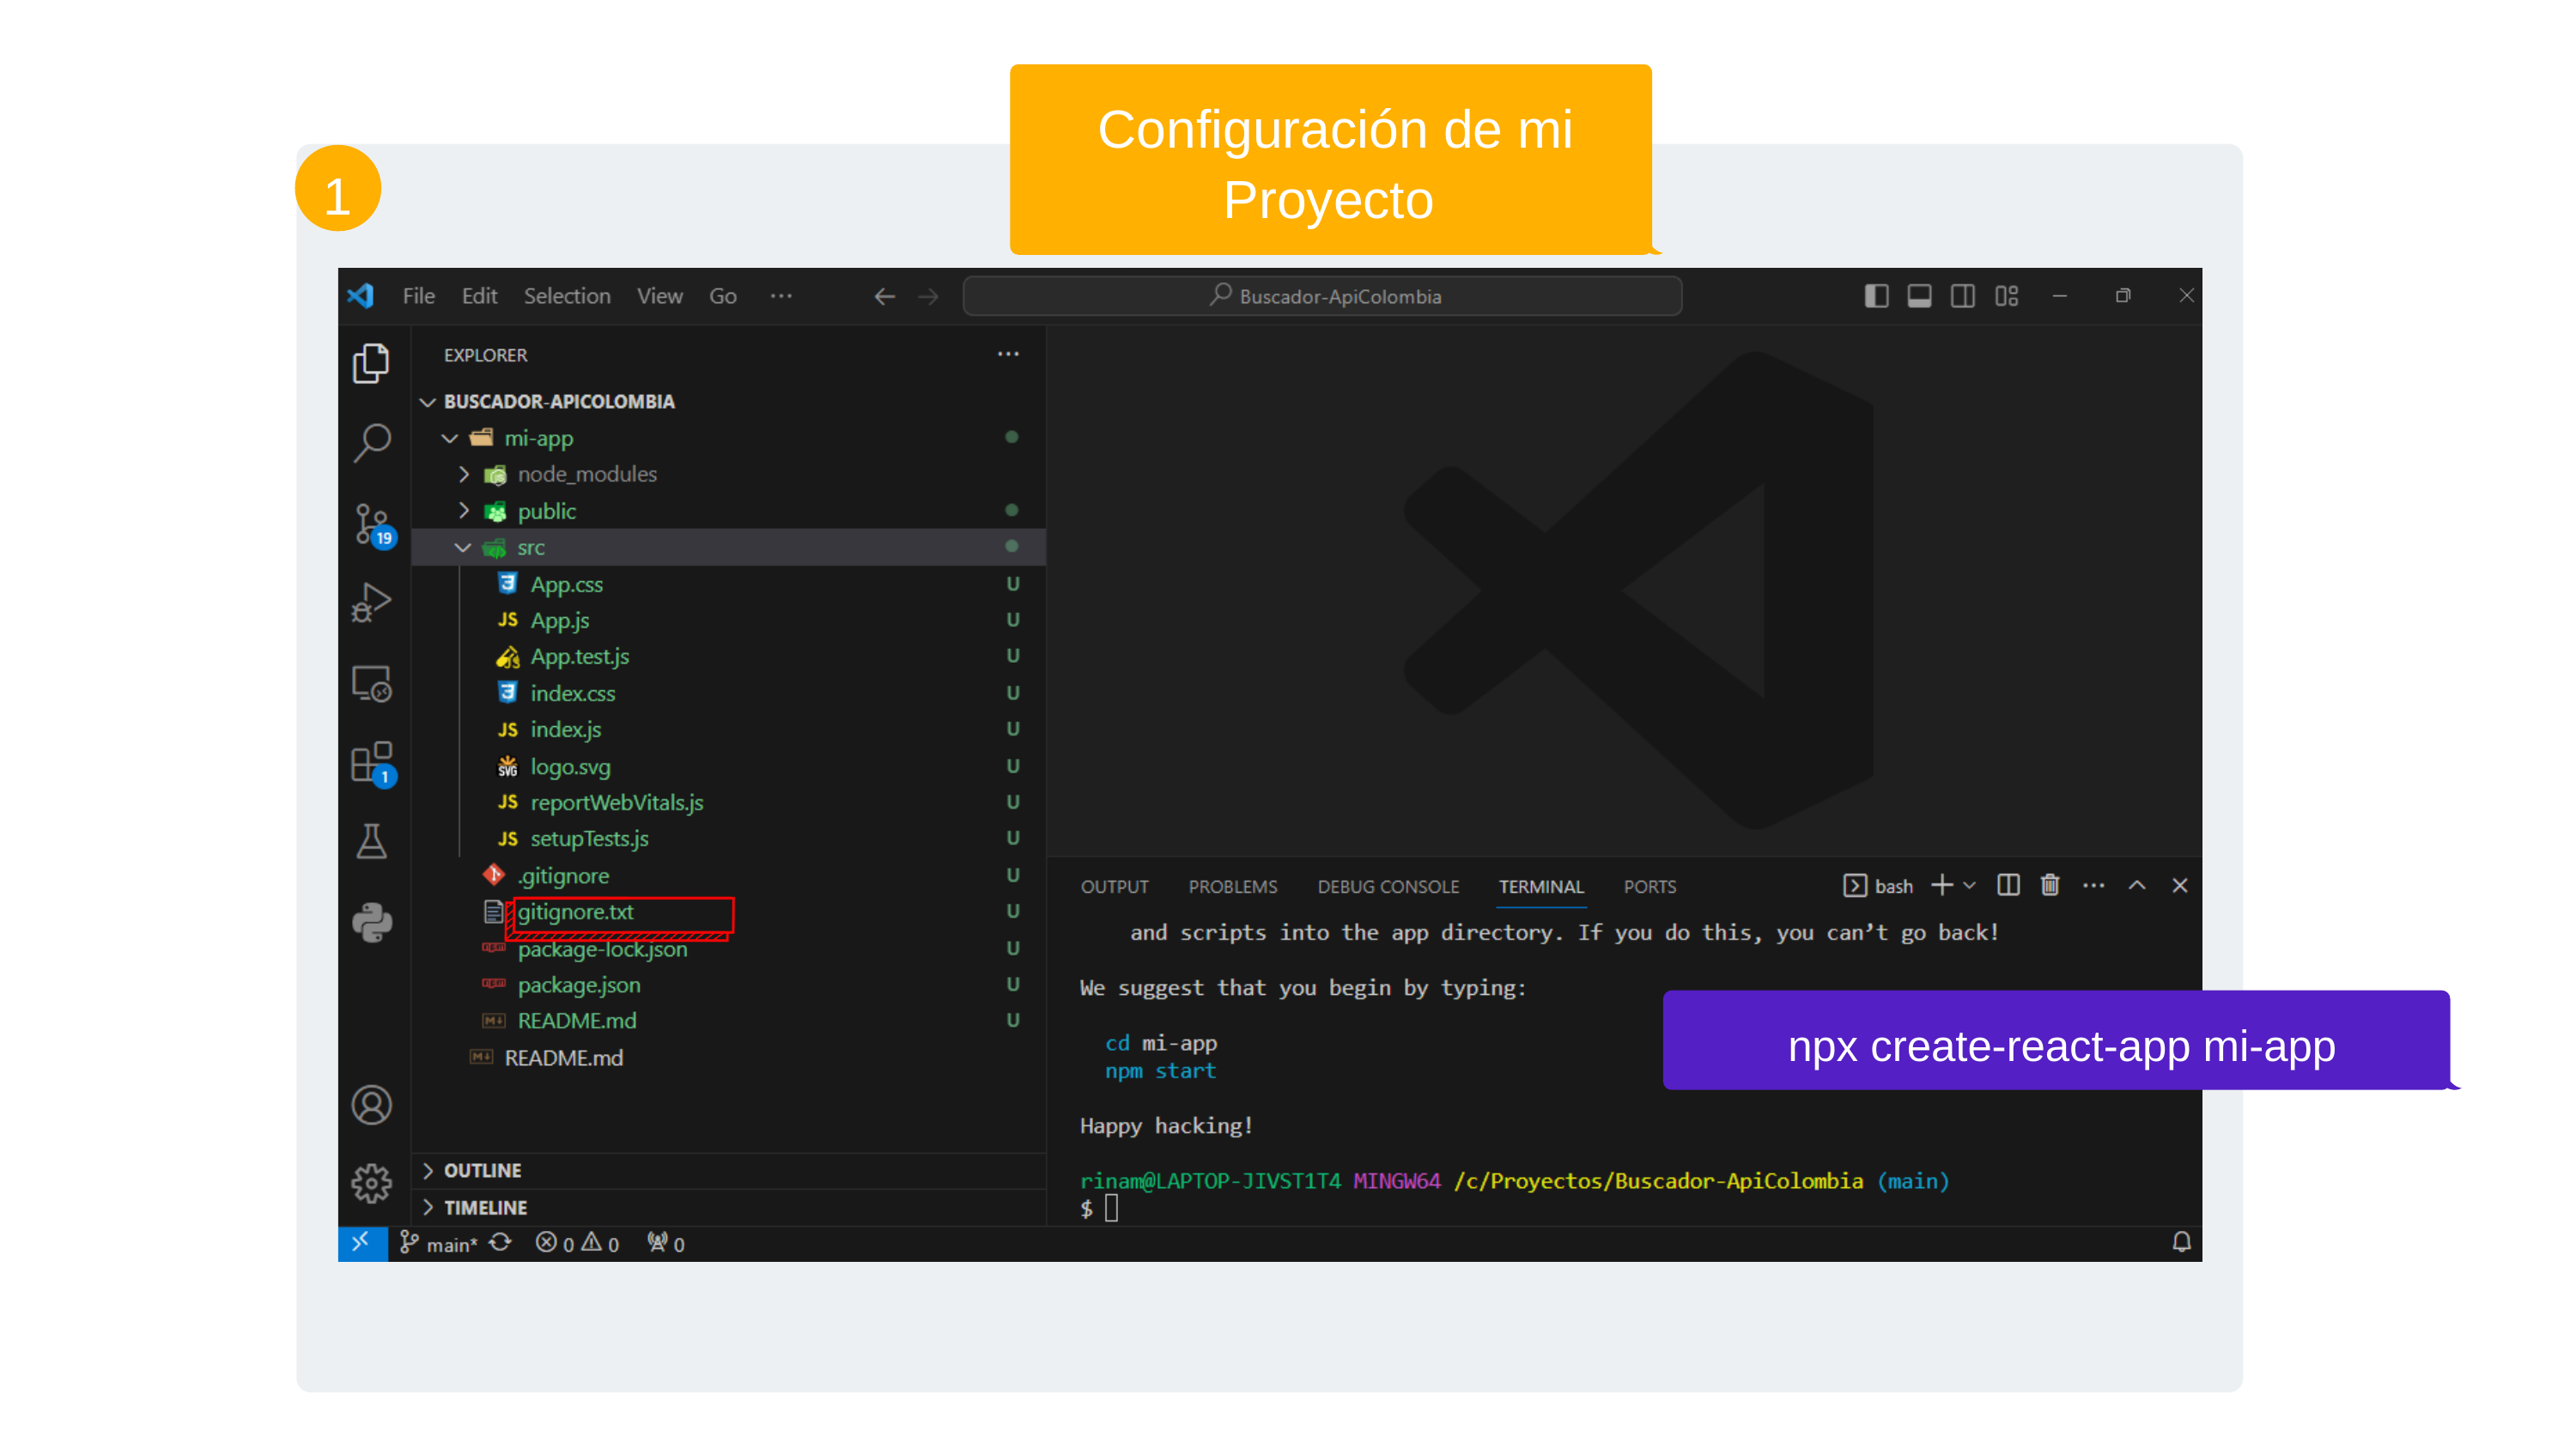

Configuración de mi Proyecto

1

npx create-react-app mi-app